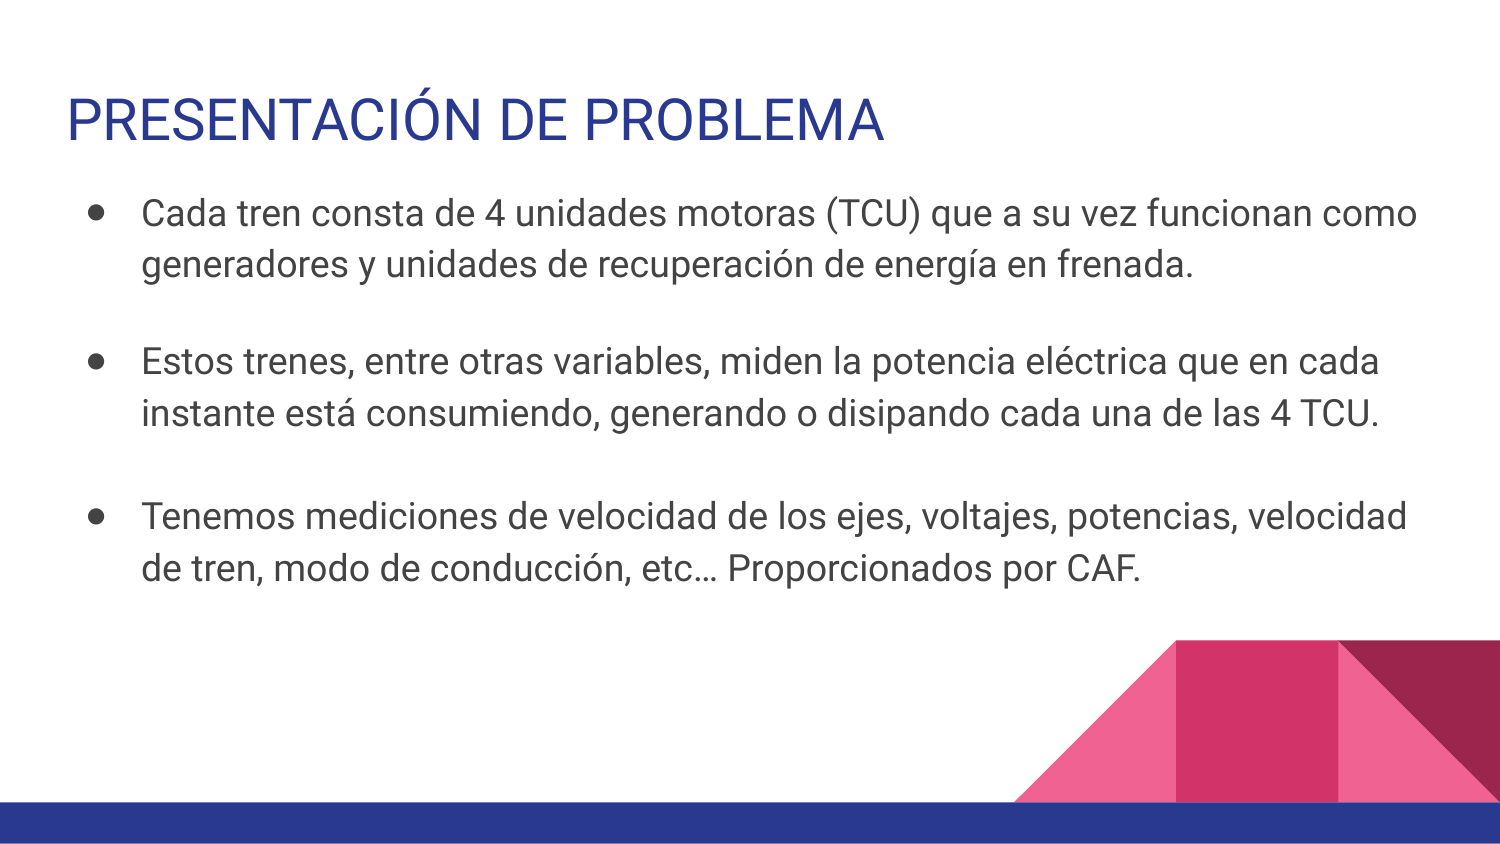

# PRESENTACIÓN DE PROBLEMA
Cada tren consta de 4 unidades motoras (TCU) que a su vez funcionan como generadores y unidades de recuperación de energía en frenada.
Estos trenes, entre otras variables, miden la potencia eléctrica que en cada instante está consumiendo, generando o disipando cada una de las 4 TCU.
Tenemos mediciones de velocidad de los ejes, voltajes, potencias, velocidad de tren, modo de conducción, etc… Proporcionados por CAF.